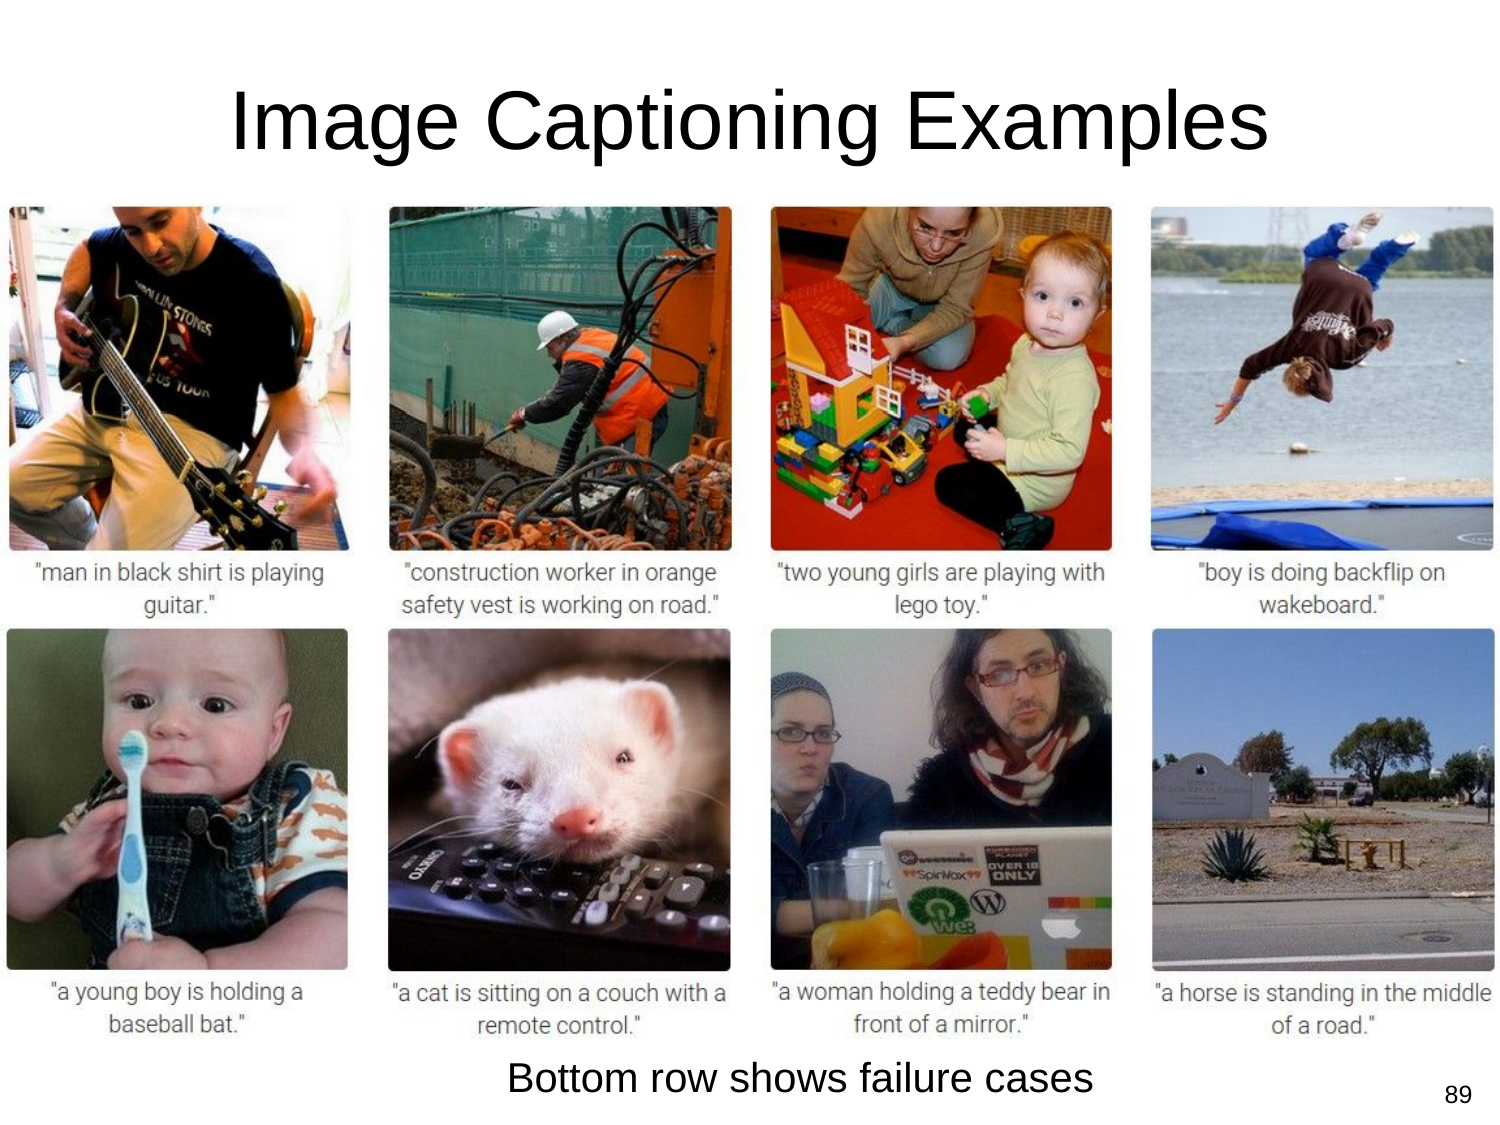

# Image Captioning Examples

Bottom row shows failure cases
89